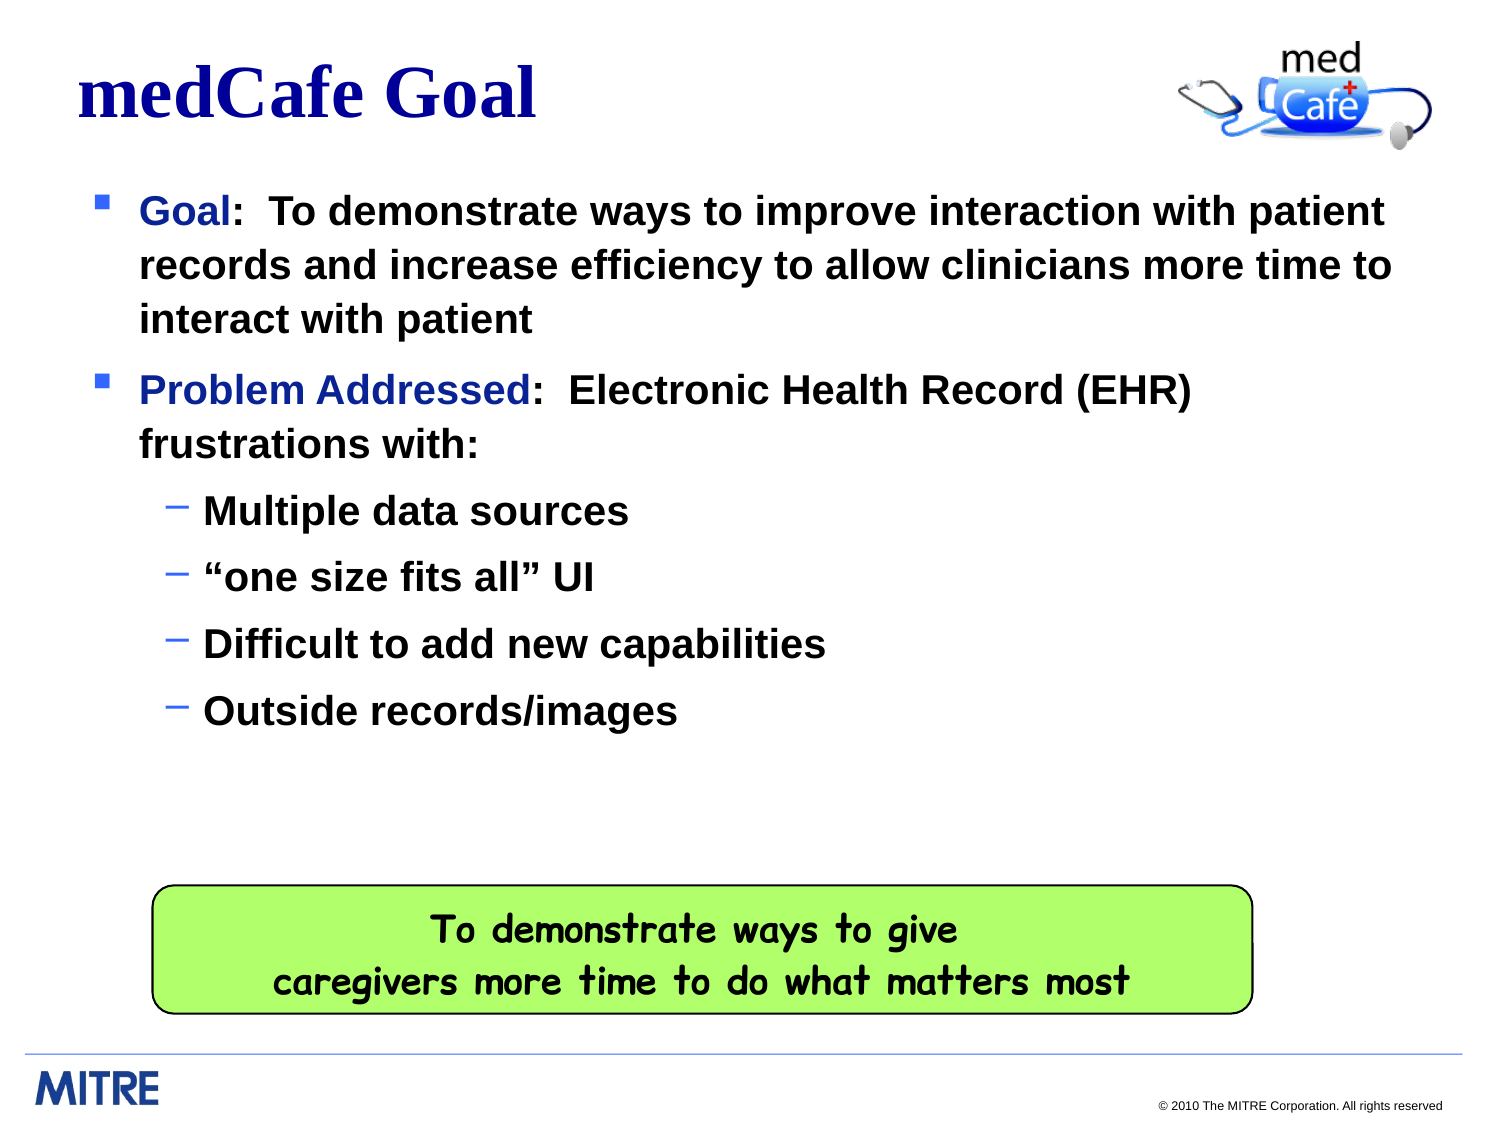

# medCafe Goal
Goal:  To demonstrate ways to improve interaction with patient records and increase efficiency to allow clinicians more time to interact with patient
Problem Addressed:  Electronic Health Record (EHR) frustrations with:
Multiple data sources
“one size fits all” UI
Difficult to add new capabilities
Outside records/images

To demonstrate ways to give
caregivers more time to do what matters most